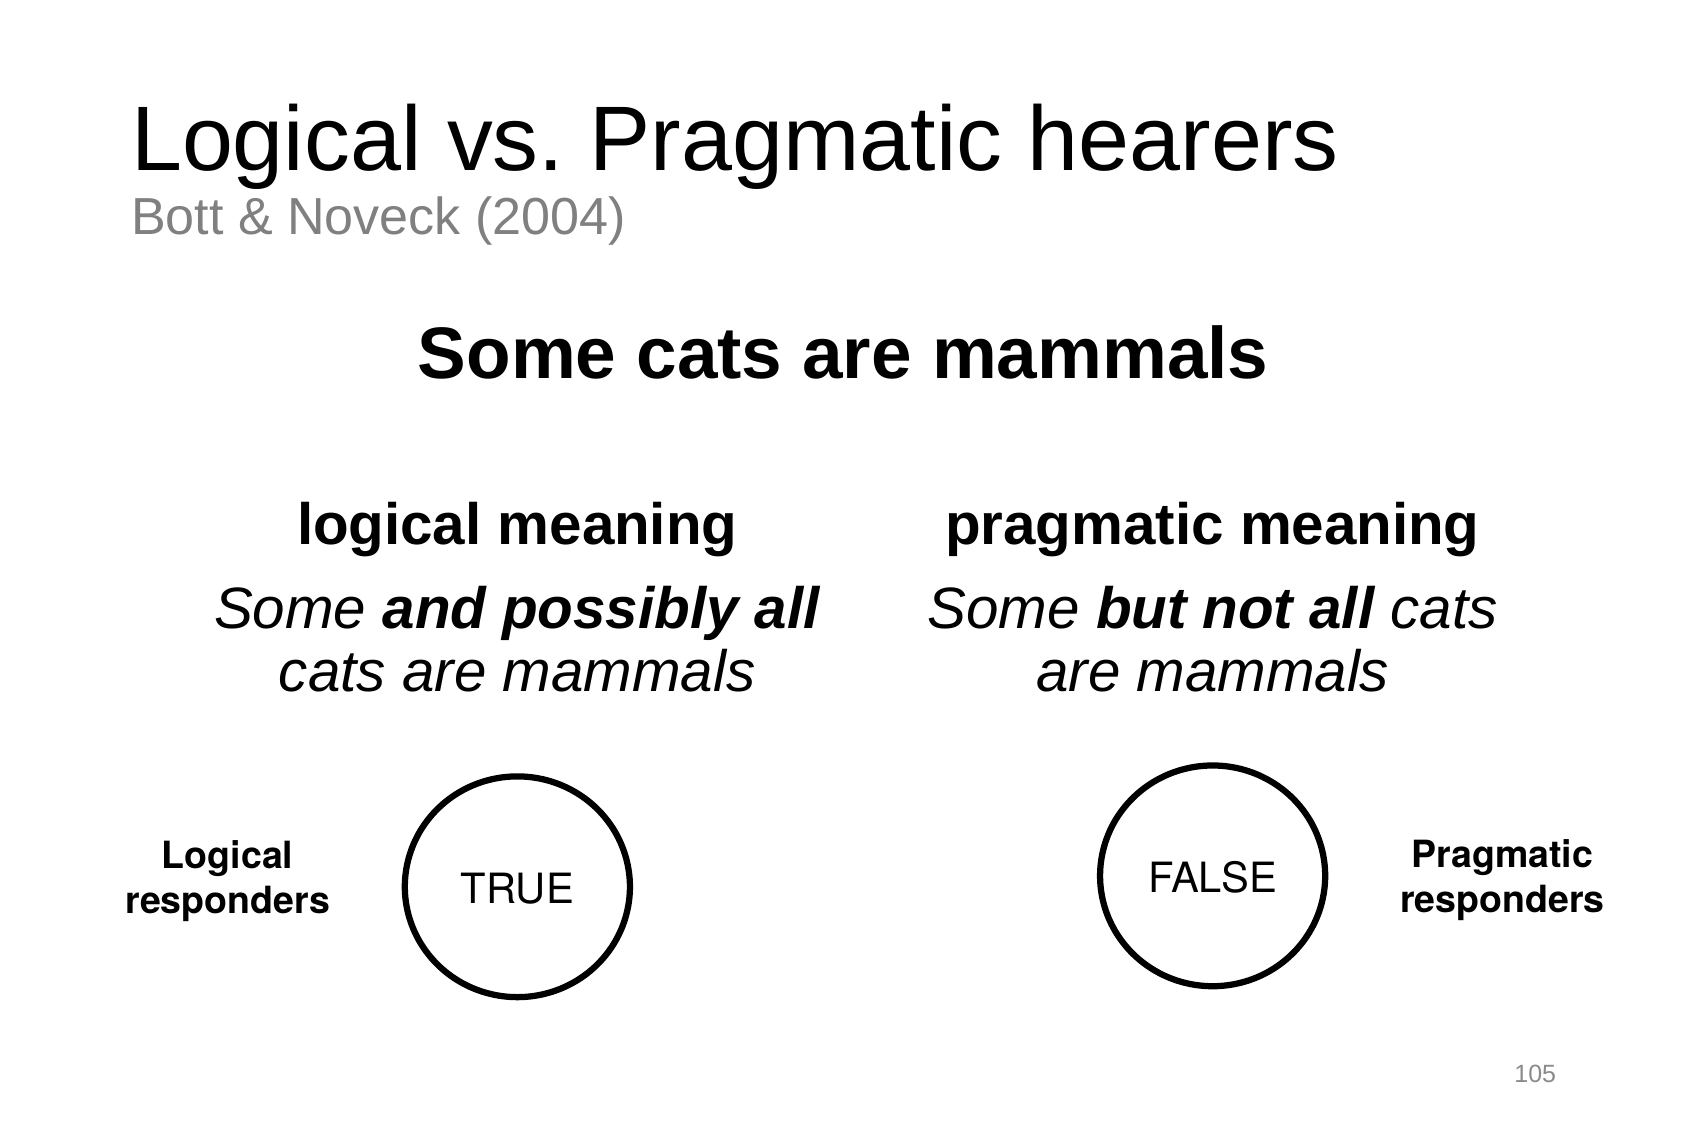

# Logical vs. Pragmatic hearers Bott & Noveck (2004)
Some cats are mammals
logical meaning
Some and possibly all cats are mammals
pragmatic meaning
Some but not all cats are mammals
FALSE
TRUE
Pragmatic responders
Logical responders
105